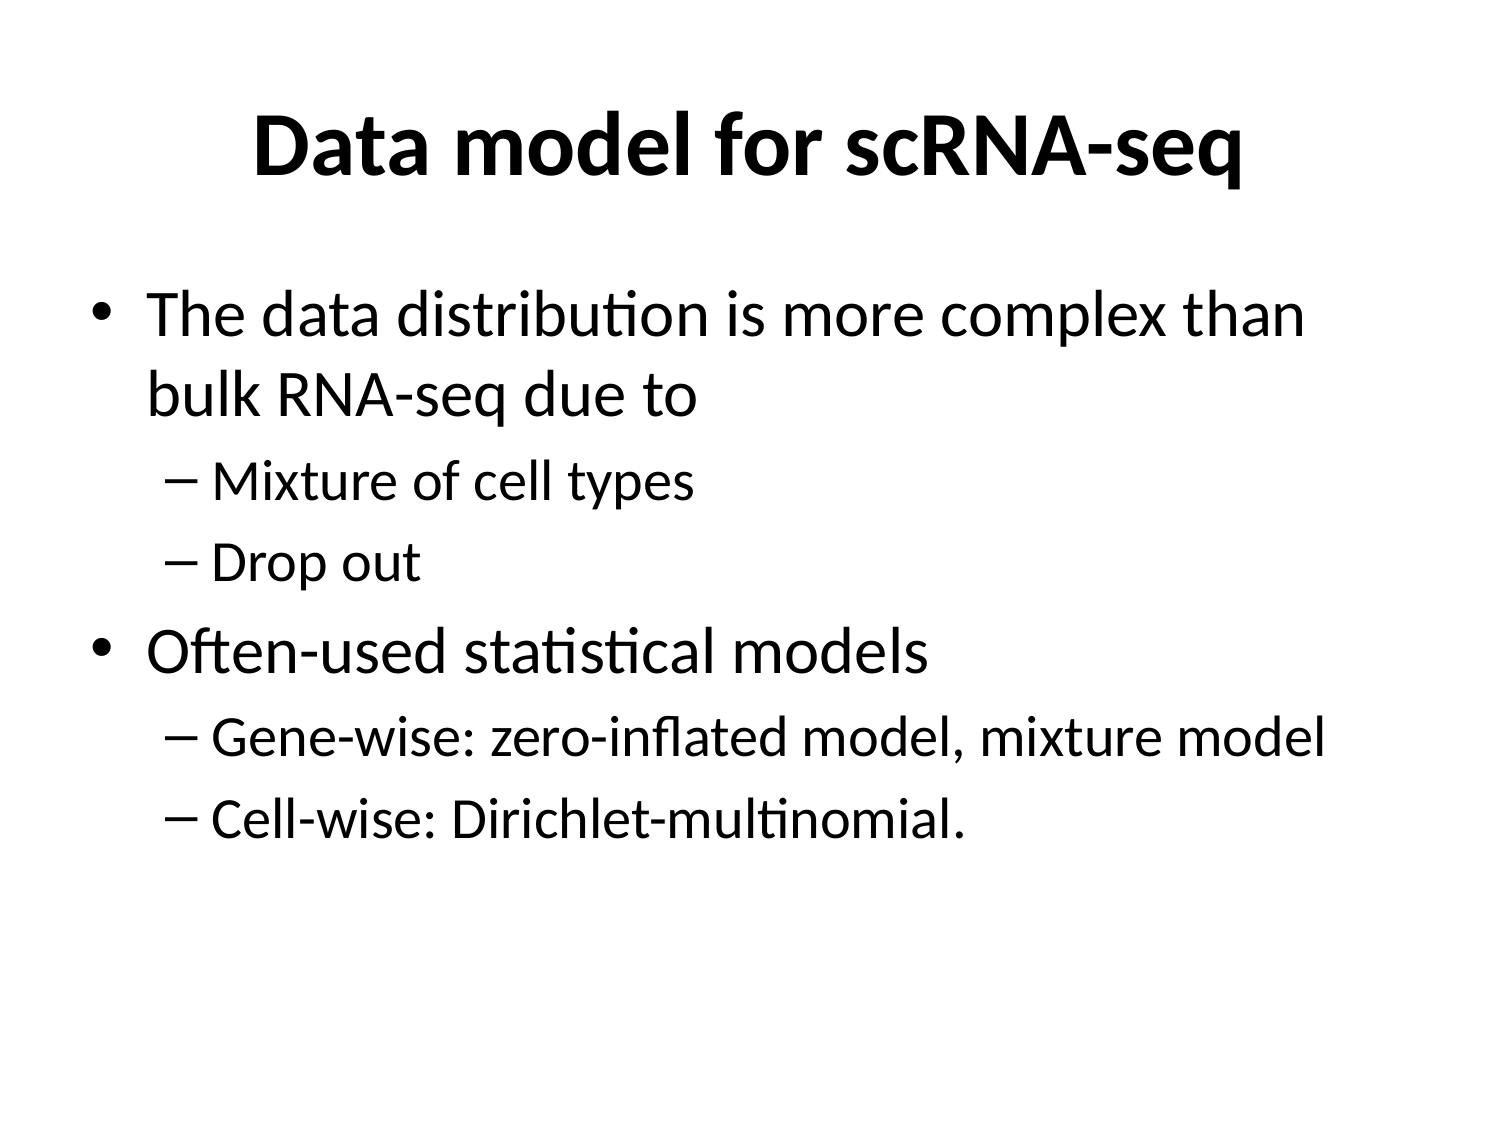

# Data model for scRNA-seq
The data distribution is more complex than bulk RNA-seq due to
Mixture of cell types
Drop out
Often-used statistical models
Gene-wise: zero-inflated model, mixture model
Cell-wise: Dirichlet-multinomial.